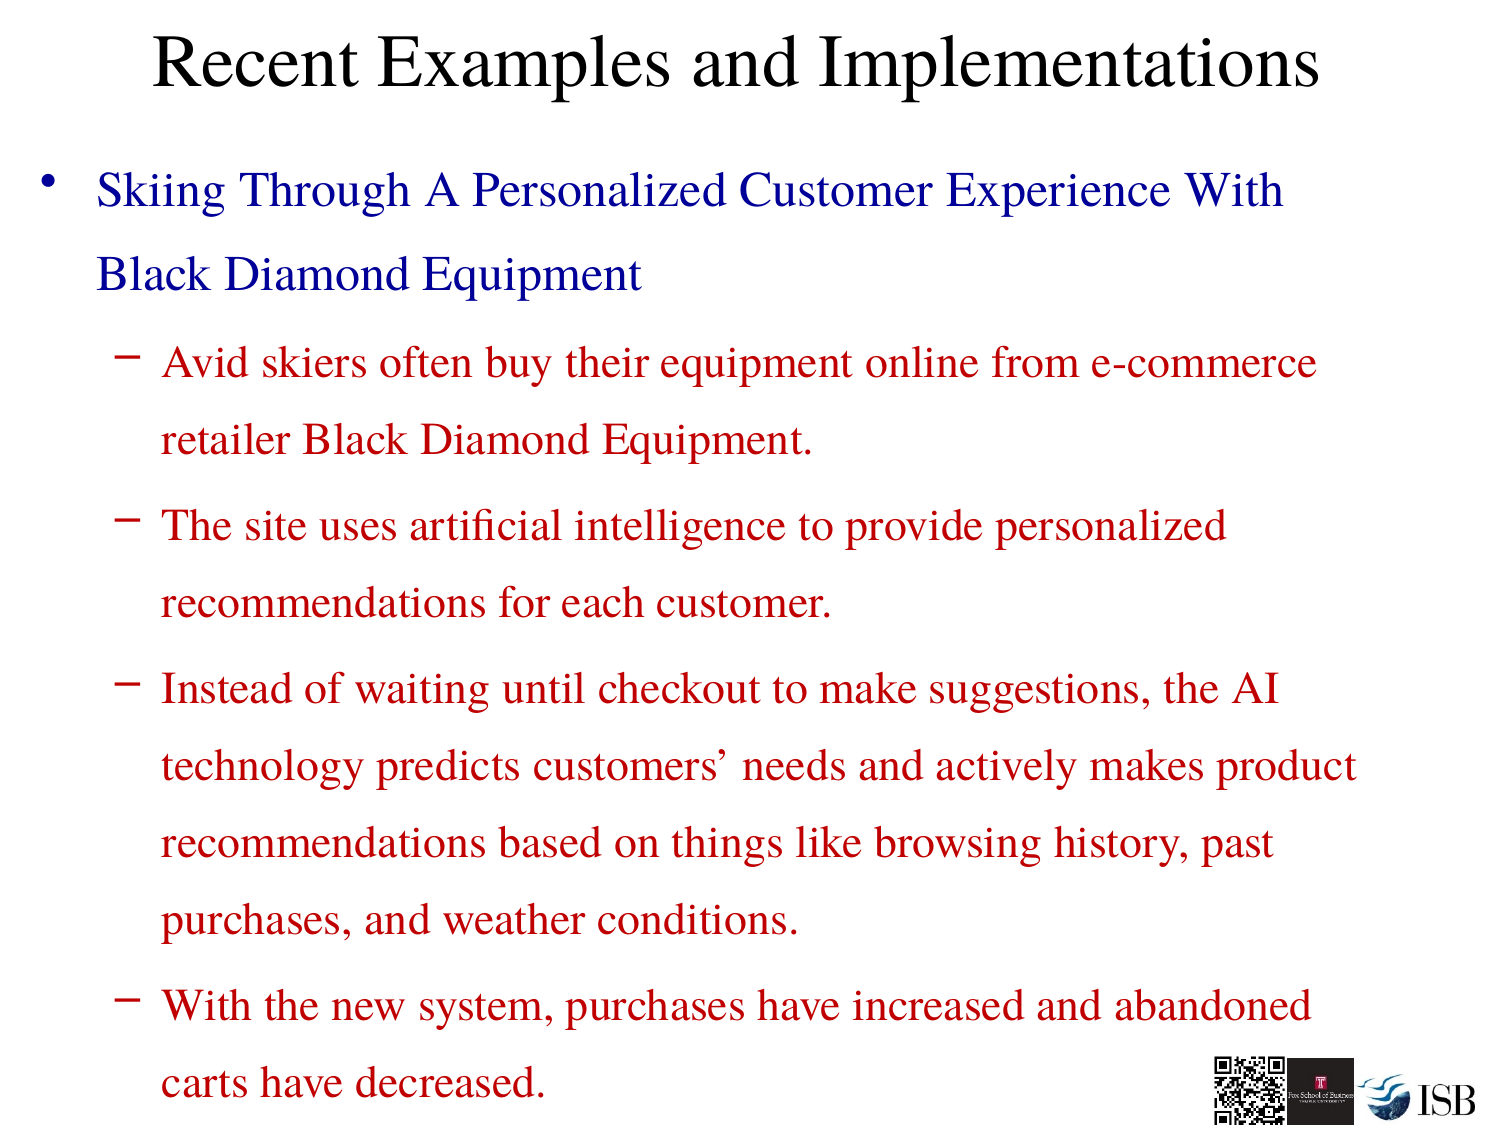

# Recent Examples and Implementations
Skiing Through A Personalized Customer Experience With Black Diamond Equipment
Avid skiers often buy their equipment online from e-commerce retailer Black Diamond Equipment.
The site uses artificial intelligence to provide personalized recommendations for each customer.
Instead of waiting until checkout to make suggestions, the AI technology predicts customers’ needs and actively makes product recommendations based on things like browsing history, past purchases, and weather conditions.
With the new system, purchases have increased and abandoned carts have decreased.